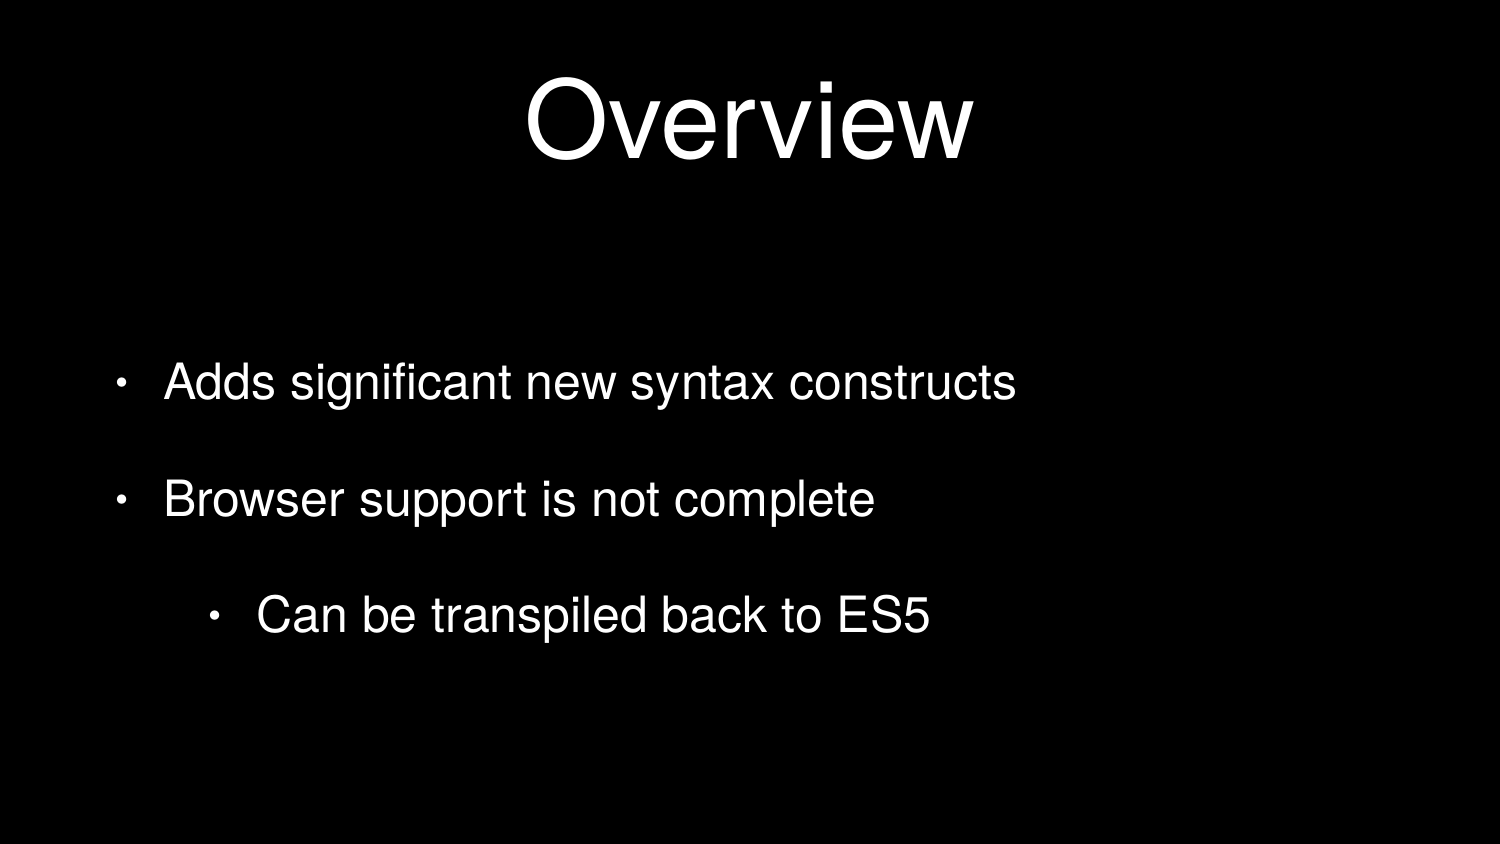

# Overview
Adds significant new syntax constructs
Browser support is not complete
Can be transpiled back to ES5